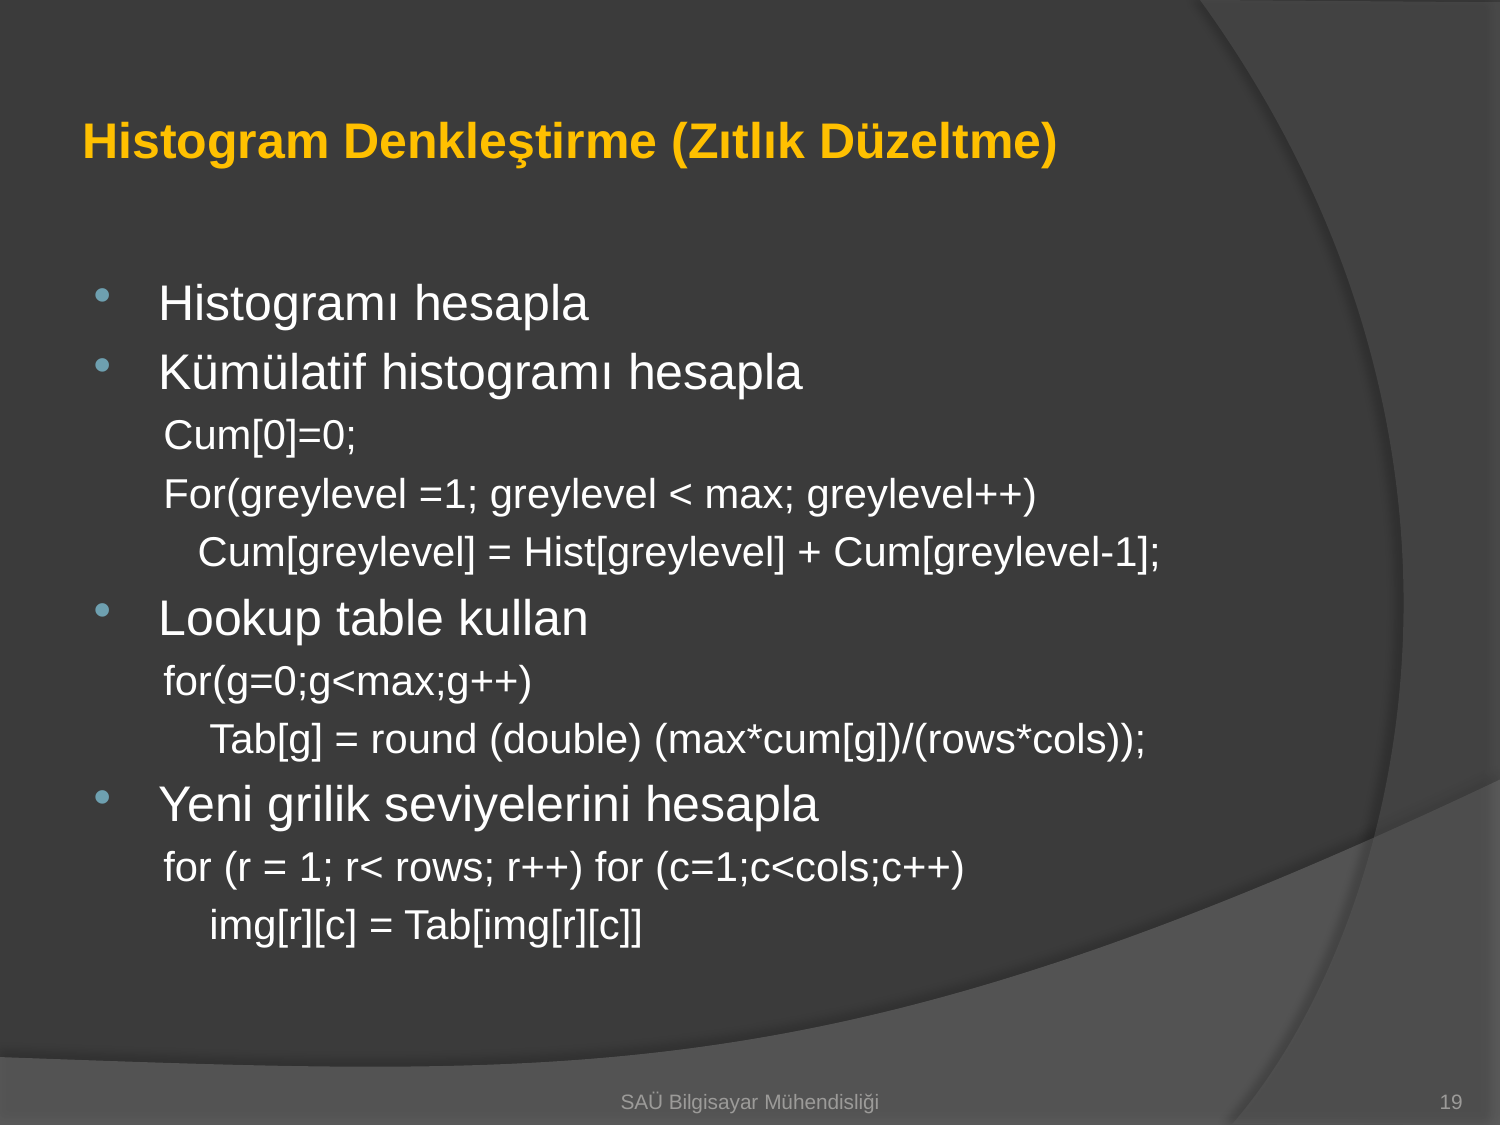

# Histogram Denkleştirme (Zıtlık Düzeltme)
Histogramı hesapla
Kümülatif histogramı hesapla
Cum[0]=0;
For(greylevel =1; greylevel < max; greylevel++)
   Cum[greylevel] = Hist[greylevel] + Cum[greylevel-1];
Lookup table kullan
for(g=0;g<max;g++)
    Tab[g] = round (double) (max*cum[g])/(rows*cols));
Yeni grilik seviyelerini hesapla
for (r = 1; r< rows; r++) for (c=1;c<cols;c++)
    img[r][c] = Tab[img[r][c]]
SAÜ Bilgisayar Mühendisliği
19